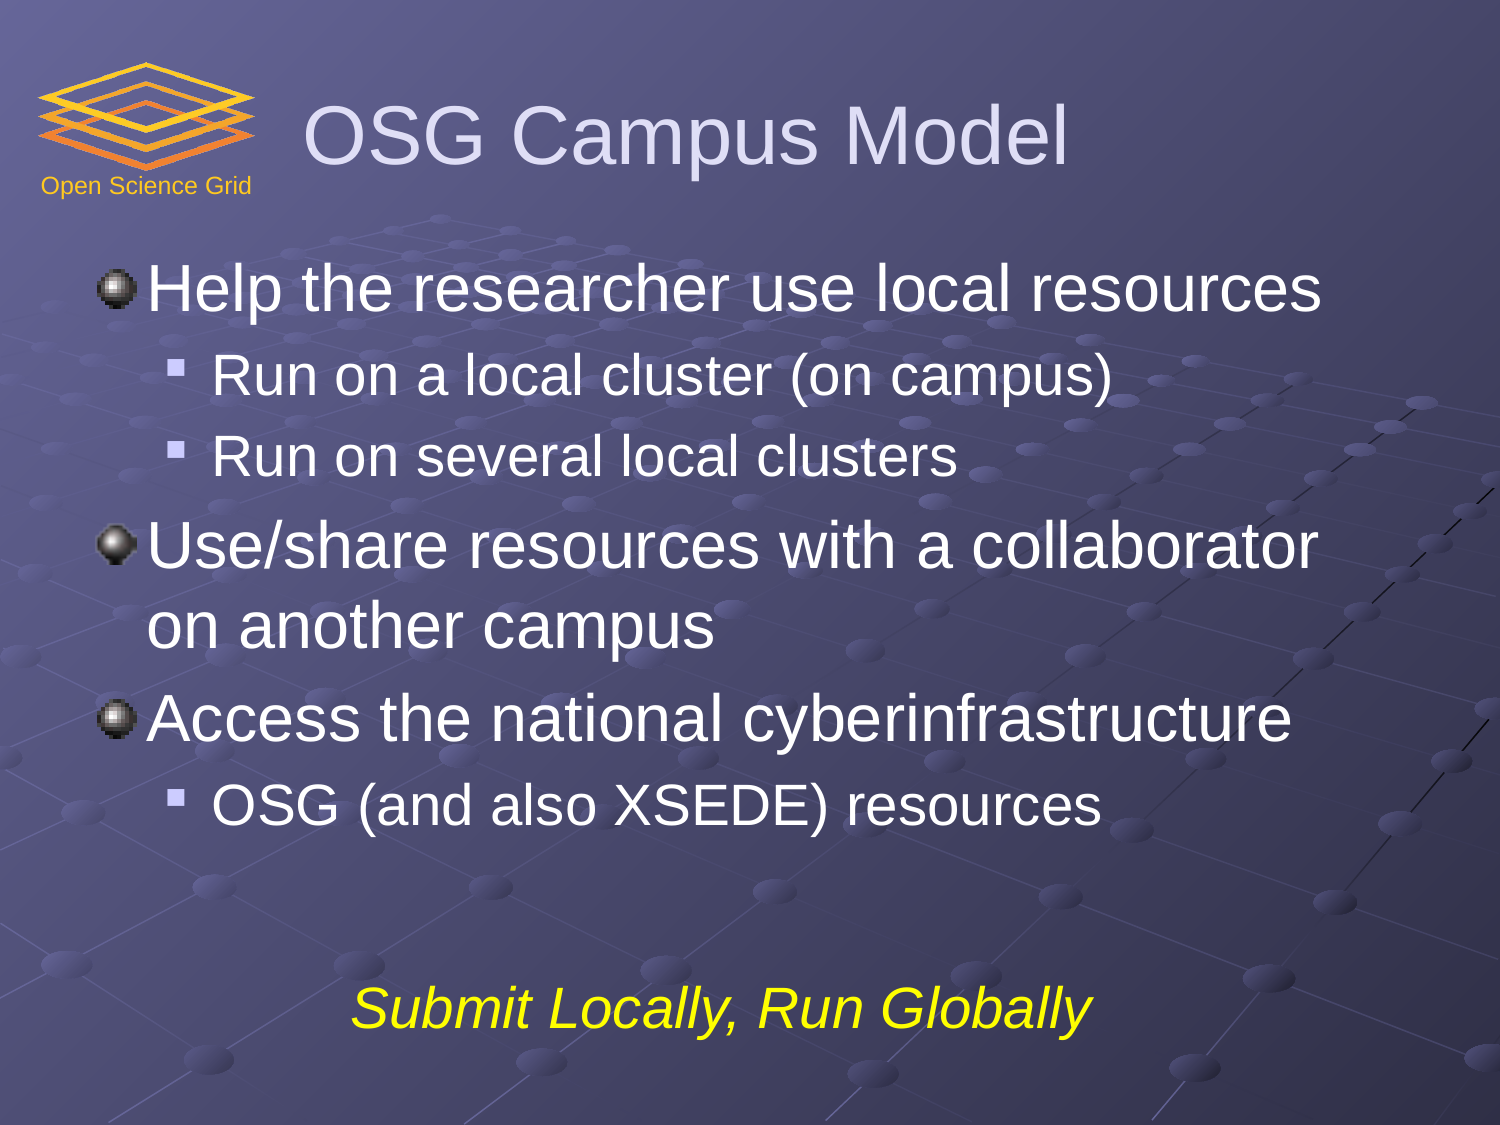

# OSG Campus Model
Help the researcher use local resources
Run on a local cluster (on campus)
Run on several local clusters
Use/share resources with a collaborator on another campus
Access the national cyberinfrastructure
OSG (and also XSEDE) resources
Submit Locally, Run Globally